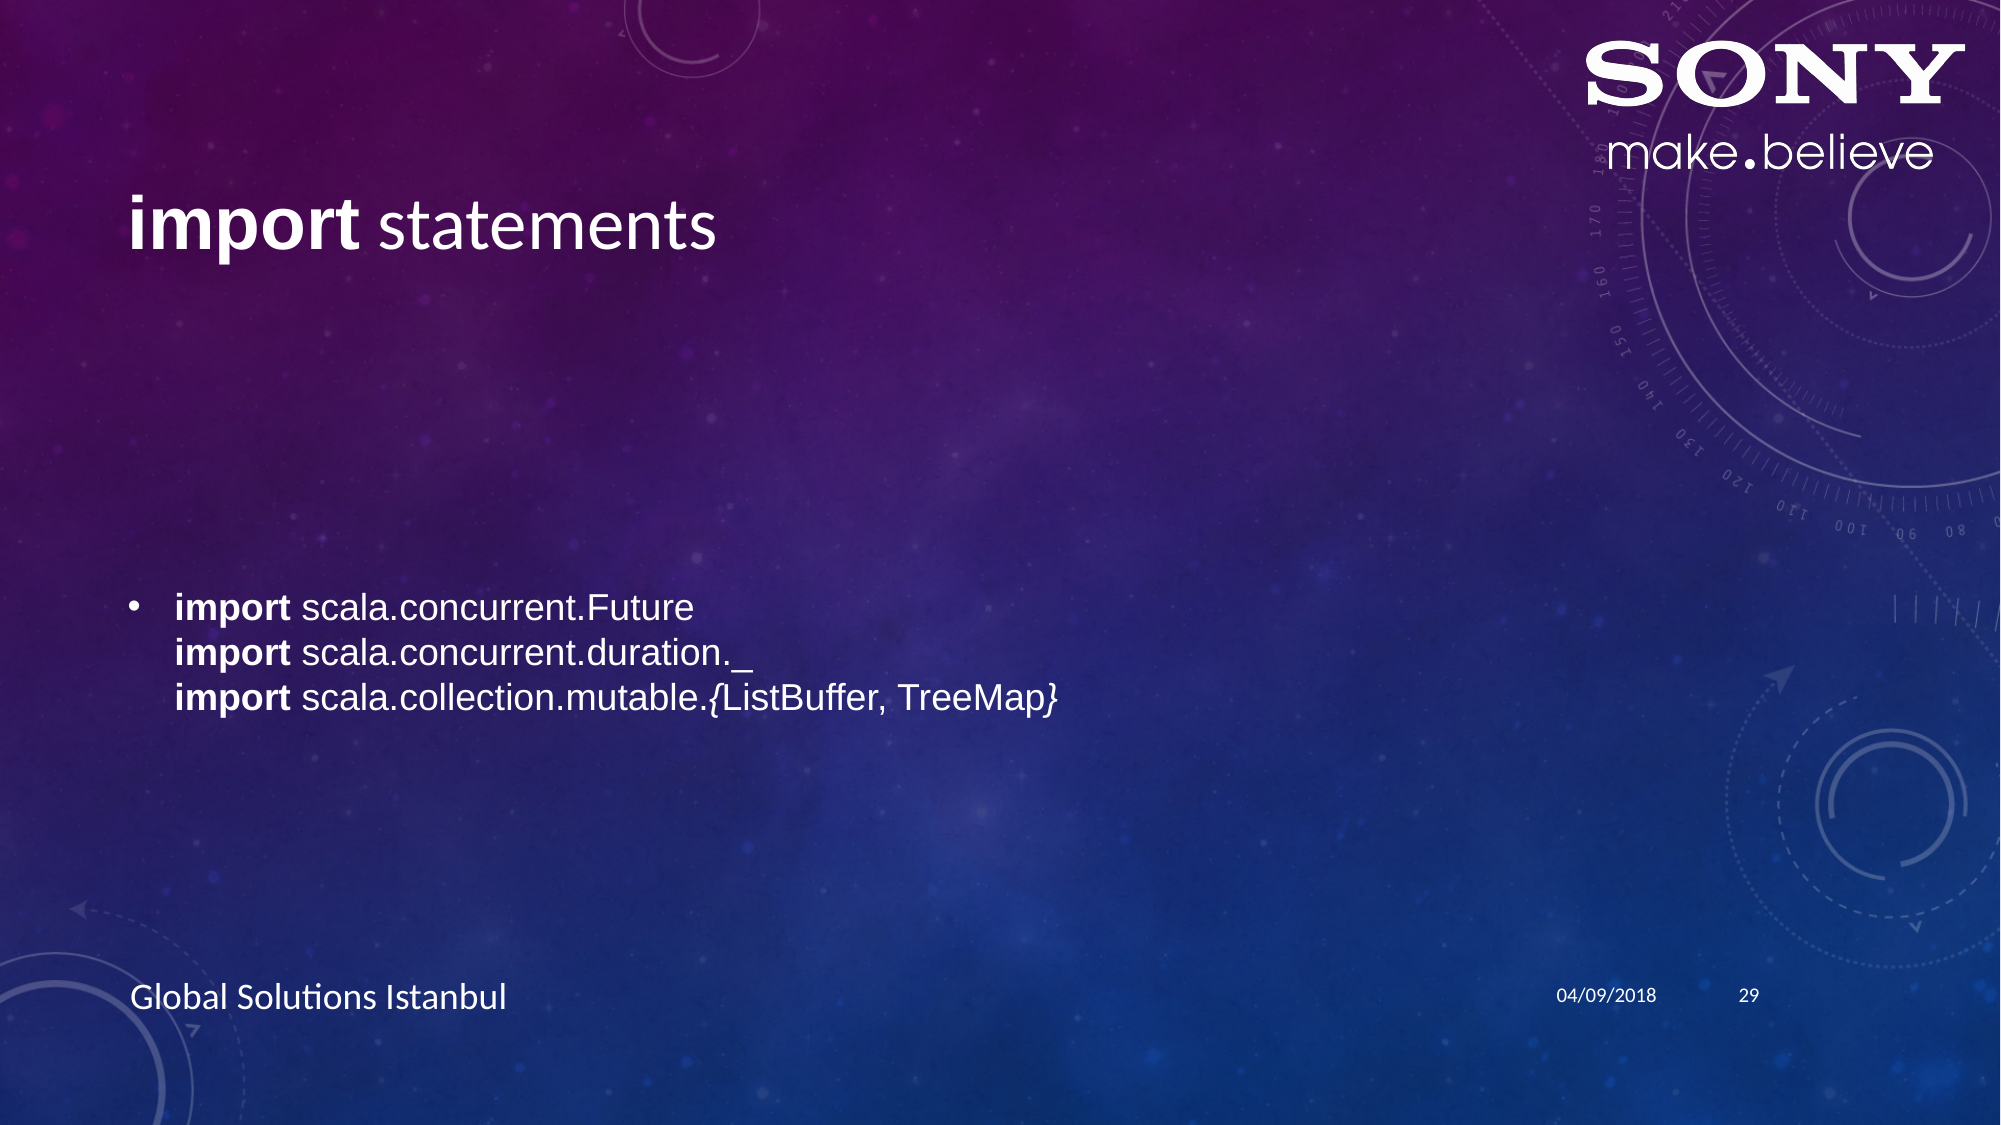

# import statements
import scala.concurrent.Future
import scala.concurrent.duration._
import scala.collection.mutable.{ListBuffer, TreeMap}
04/09/2018
29